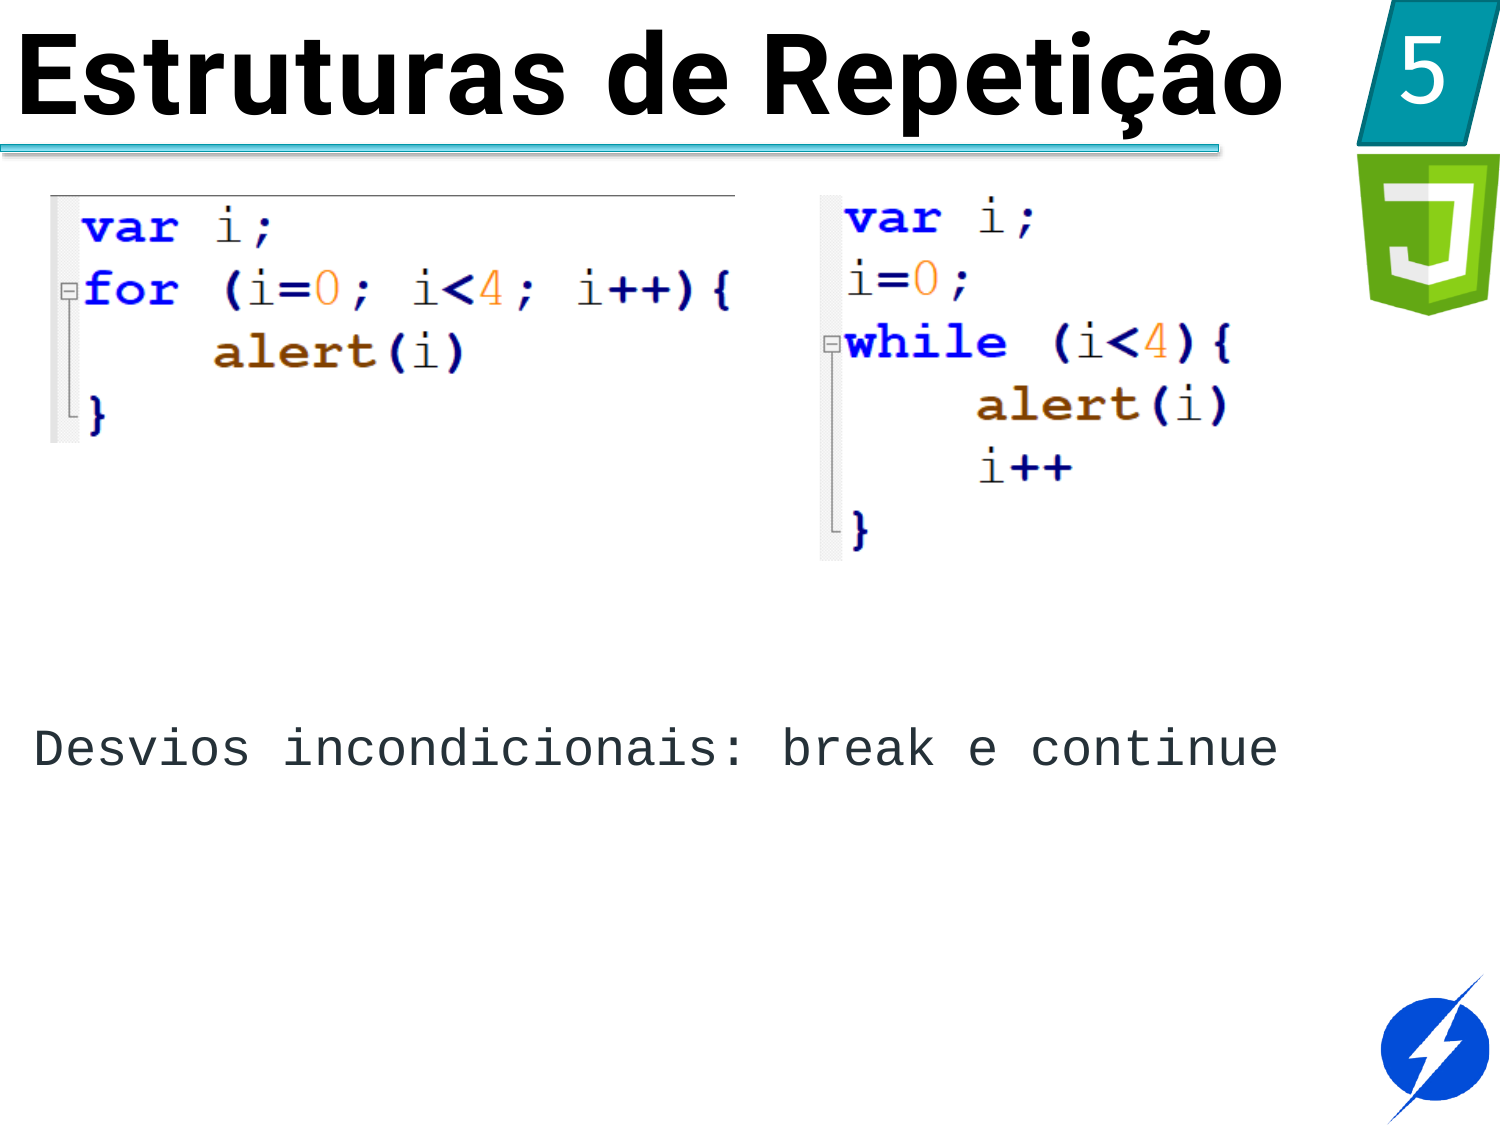

# Estruturas de Repetição
5

Desvios incondicionais: break e continue